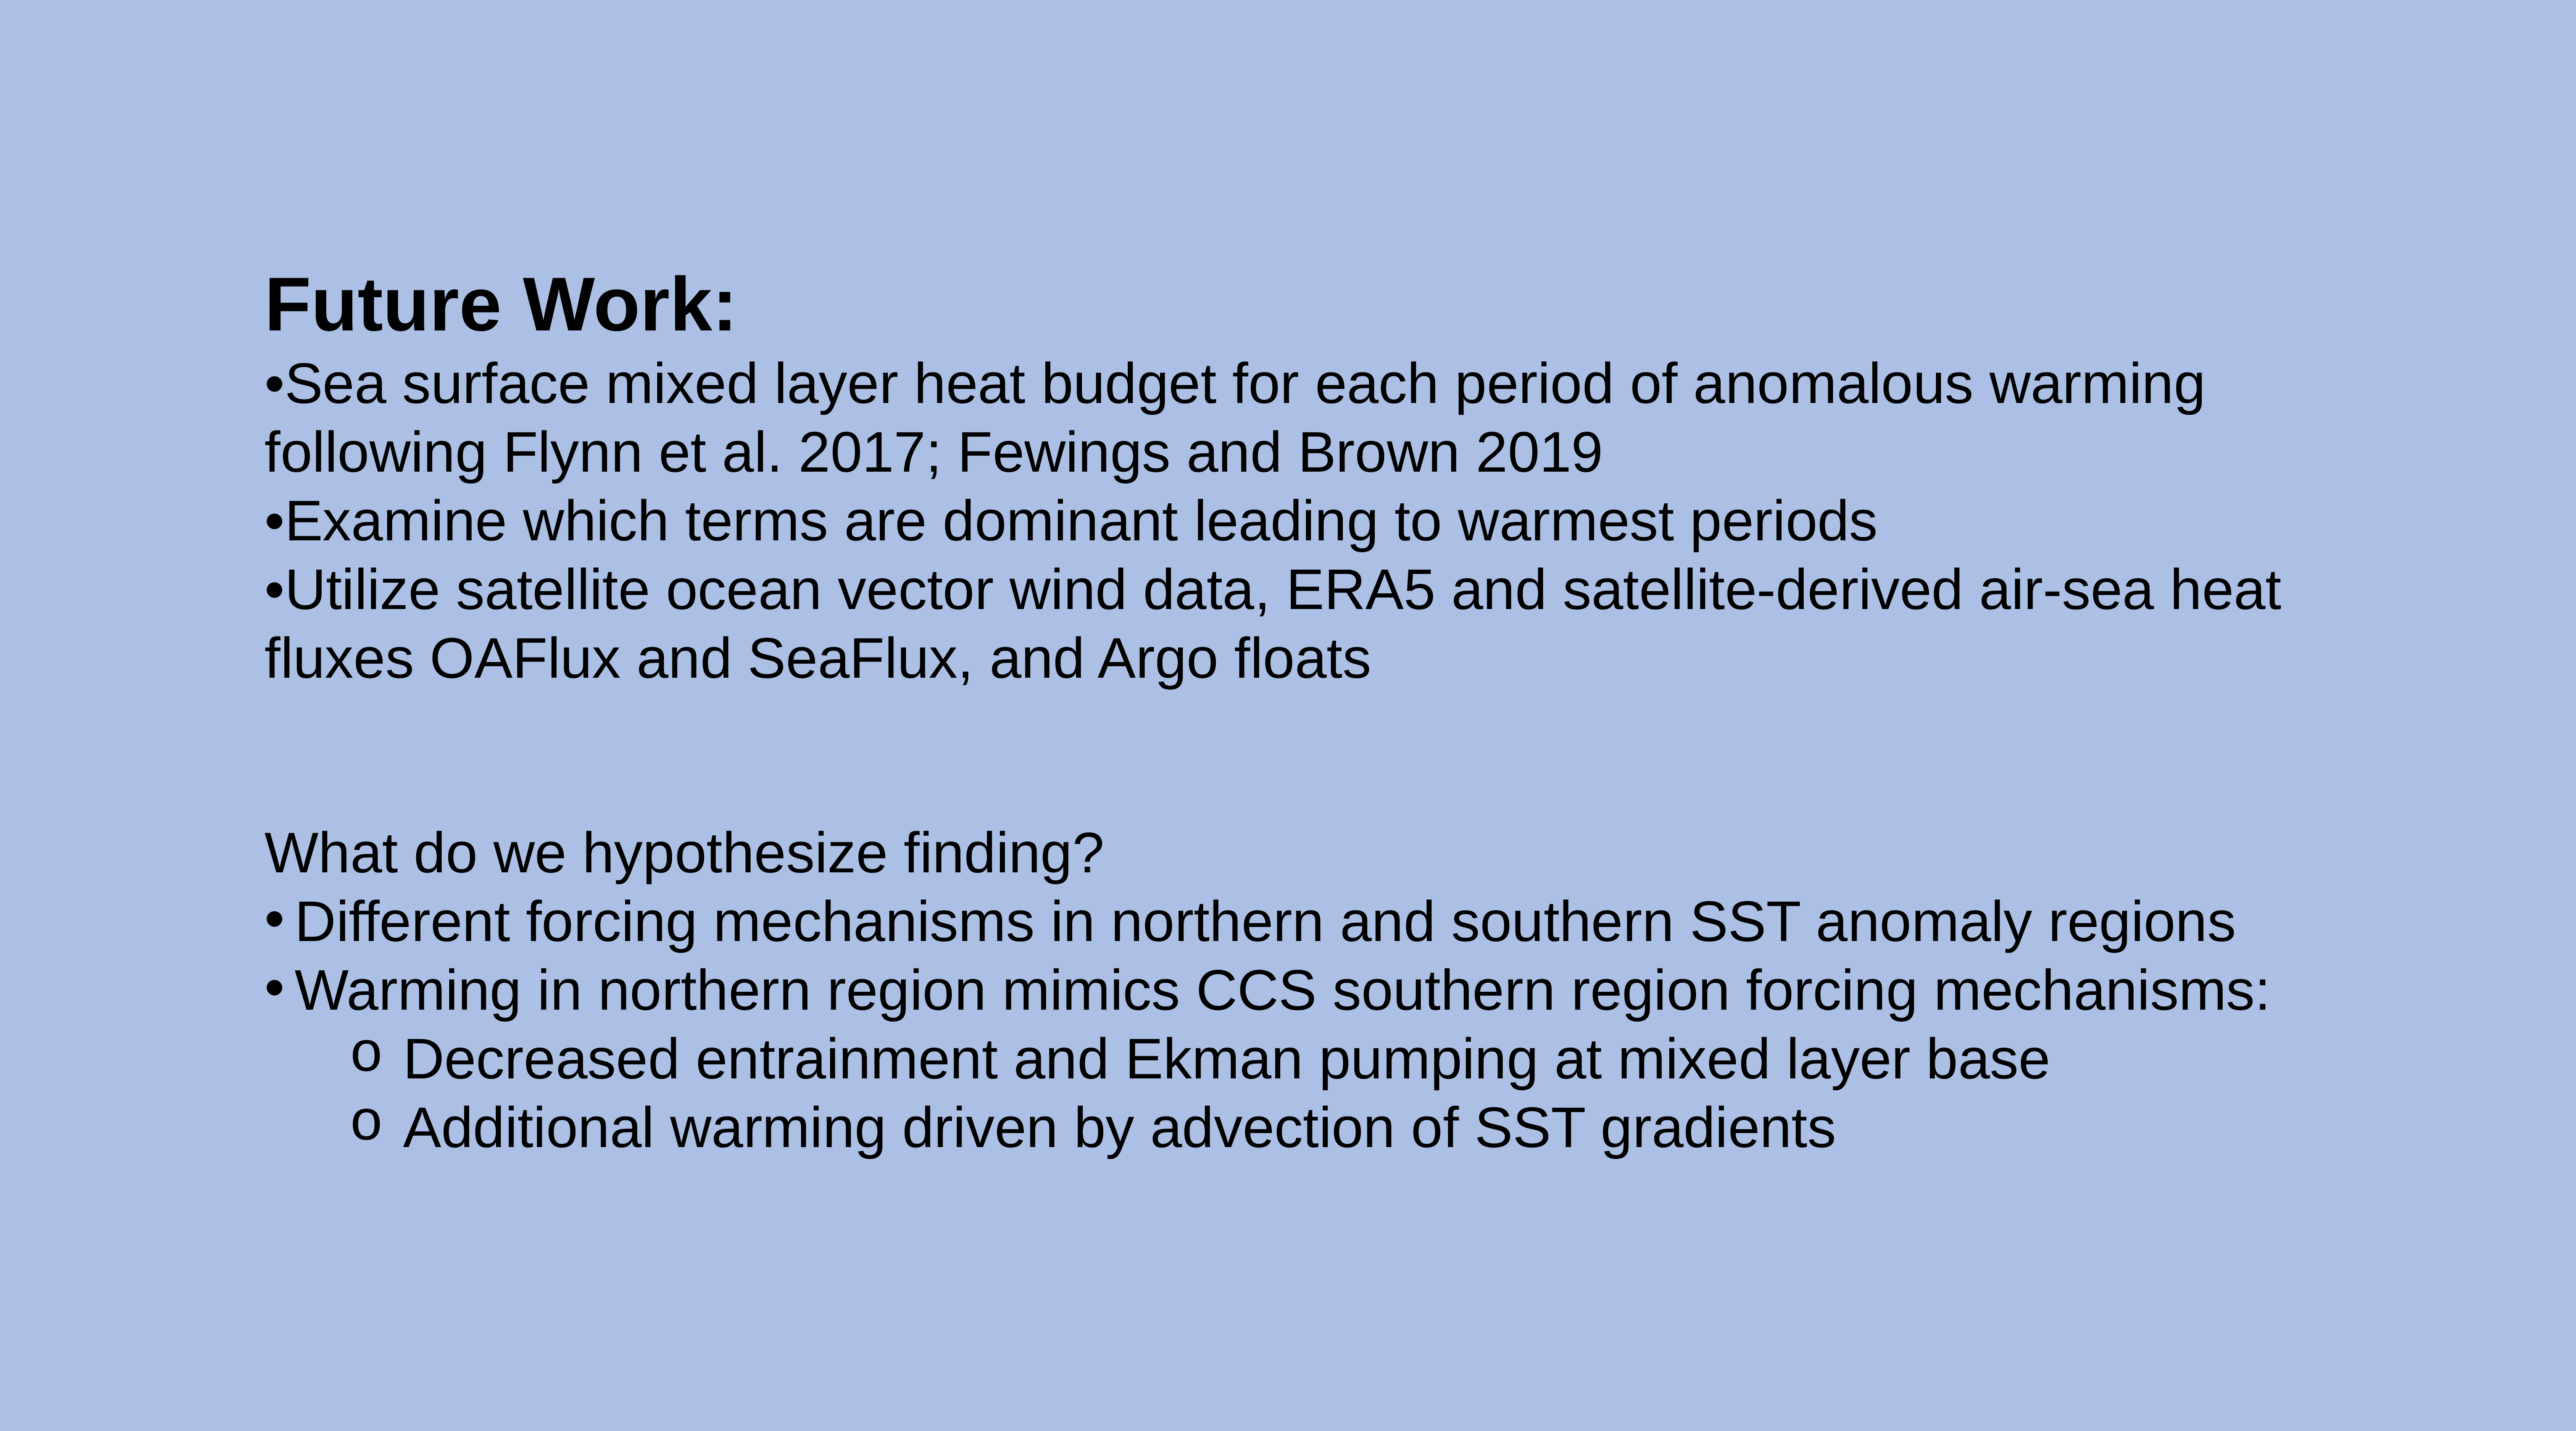

Future Work:
•Sea surface mixed layer heat budget for each period of anomalous warming following Flynn et al. 2017; Fewings and Brown 2019
•Examine which terms are dominant leading to warmest periods
•Utilize satellite ocean vector wind data, ERA5 and satellite-derived air-sea heat fluxes OAFlux and SeaFlux, and Argo floats

What do we hypothesize finding?
Different forcing mechanisms in northern and southern SST anomaly regions
Warming in northern region mimics CCS southern region forcing mechanisms:
Decreased entrainment and Ekman pumping at mixed layer base
Additional warming driven by advection of SST gradients